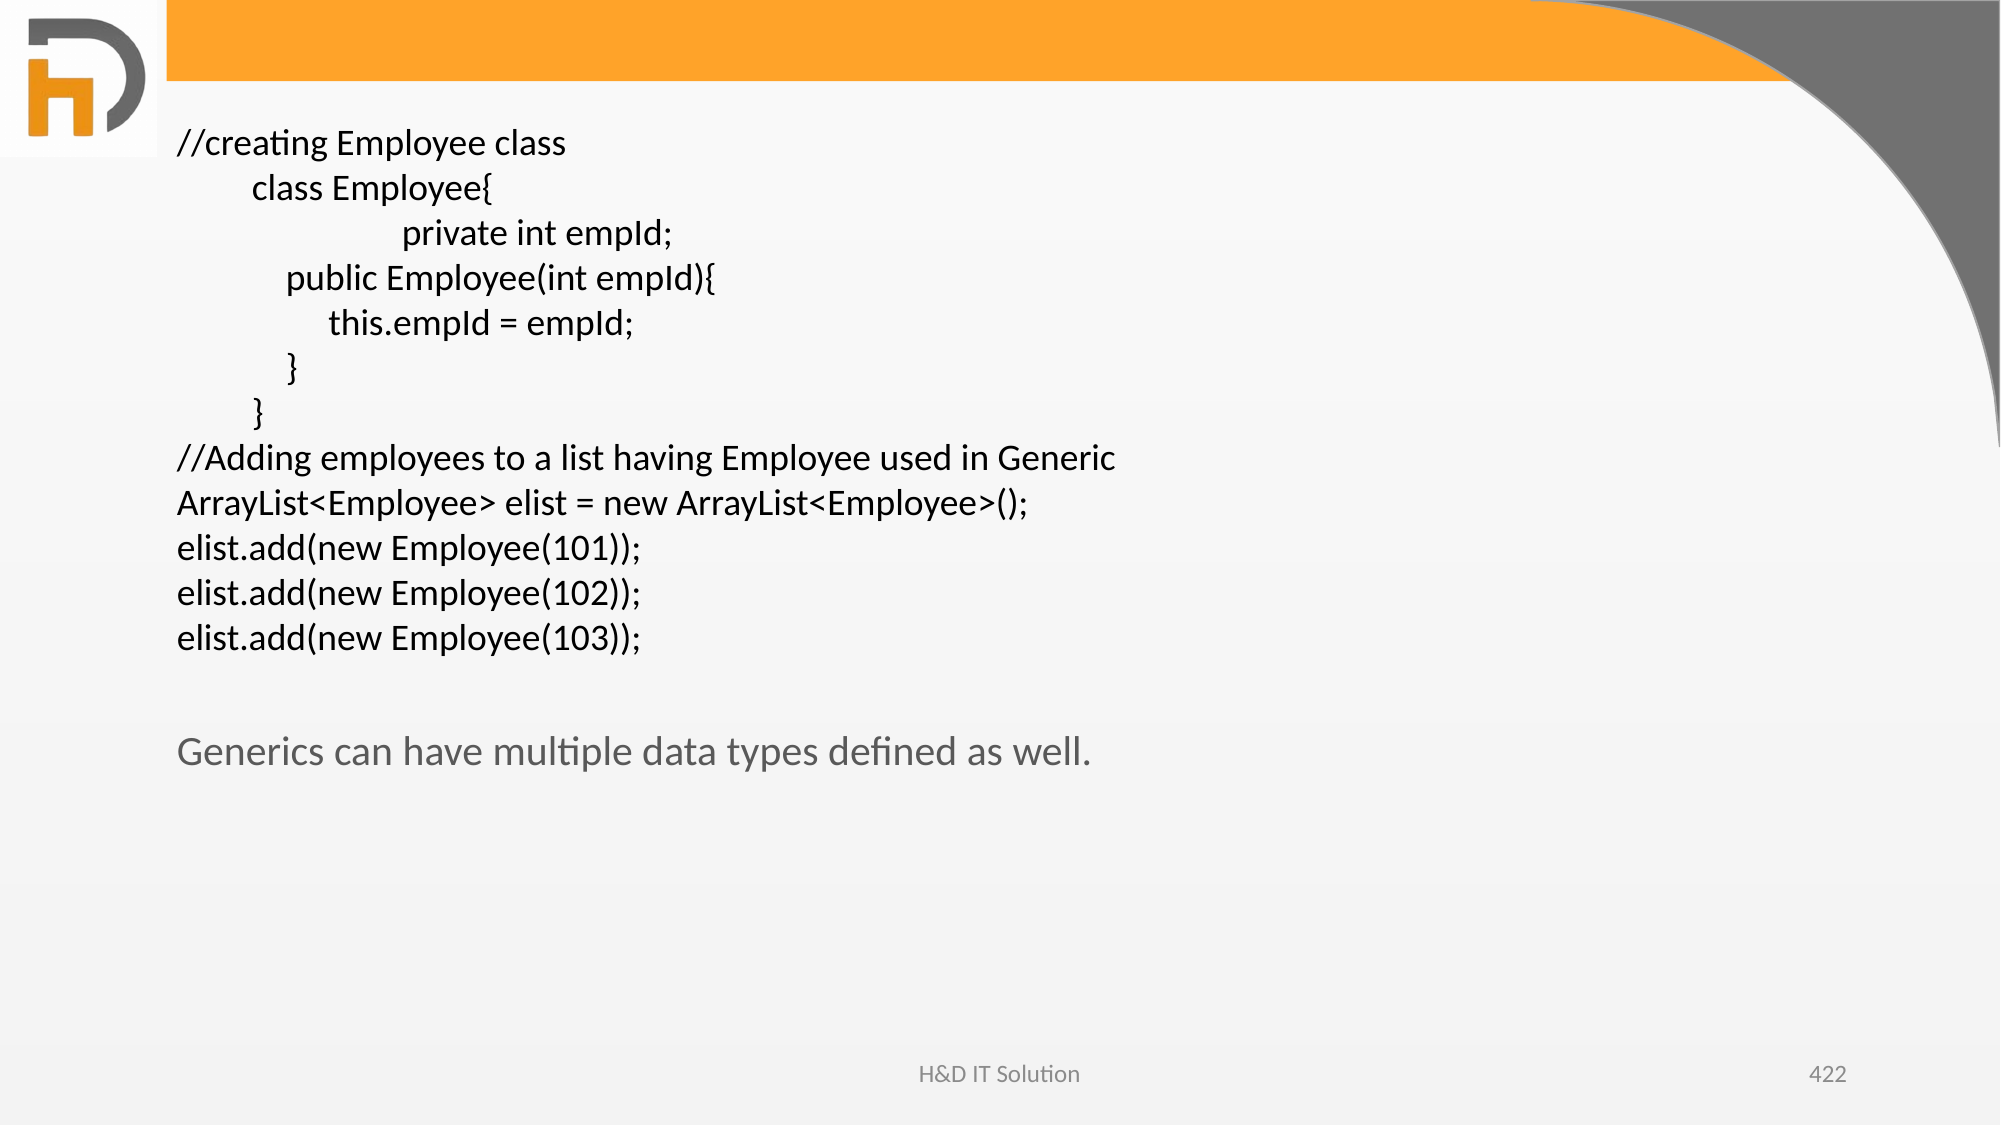

//creating Employee class
class Employee{
	private int empId;
    public Employee(int empId){
         this.empId = empId;
    }
}
//Adding employees to a list having Employee used in Generic
ArrayList<Employee> elist = new ArrayList<Employee>();
elist.add(new Employee(101));
elist.add(new Employee(102));
elist.add(new Employee(103));
Generics can have multiple data types defined as well.
H&D IT Solution
422